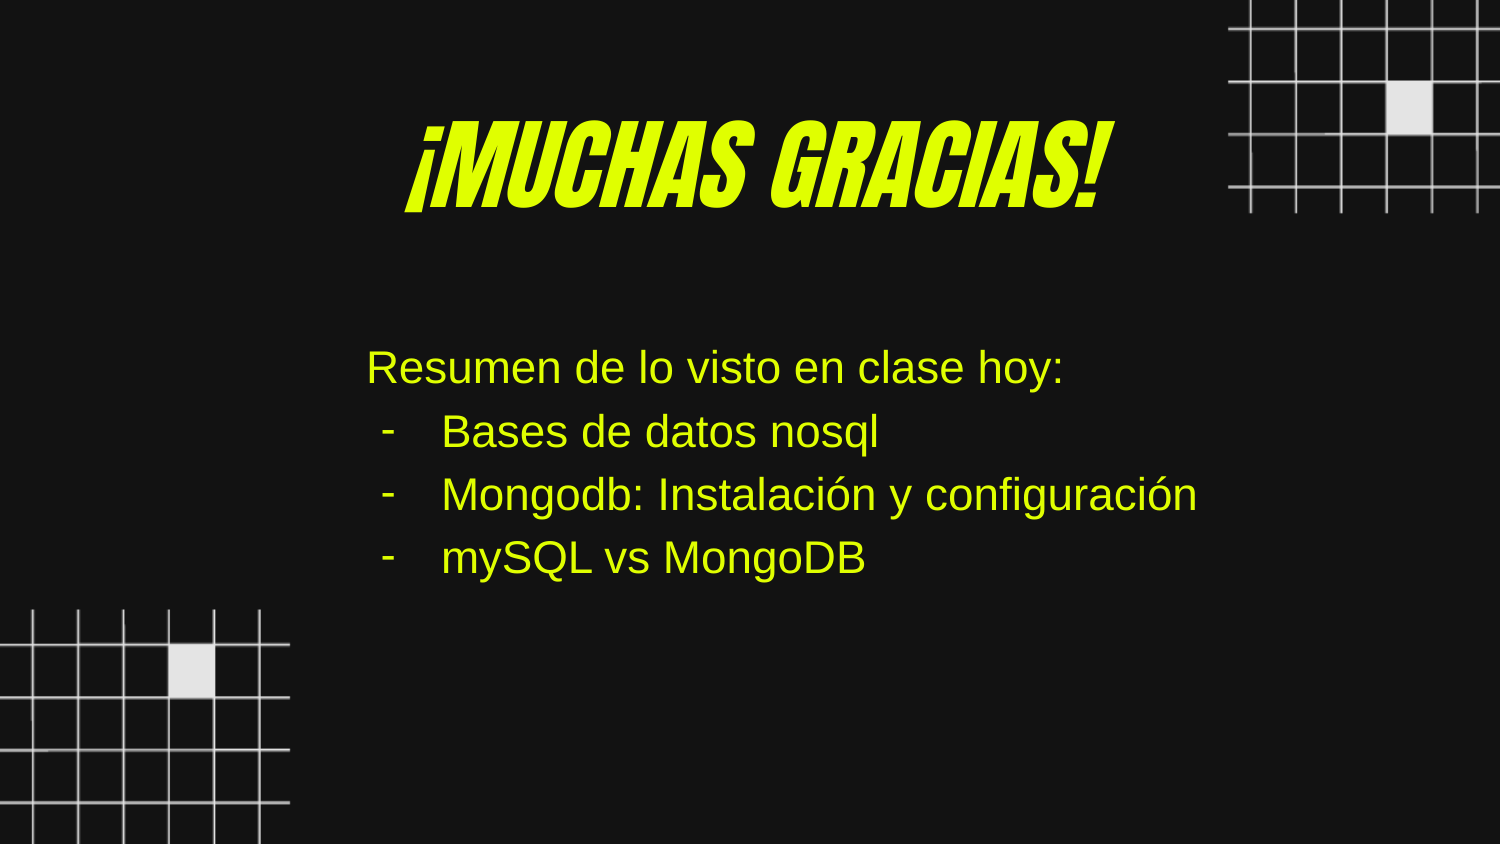

¡MUCHAS GRACIAS!
Resumen de lo visto en clase hoy:
Bases de datos nosql
Mongodb: Instalación y configuración
mySQL vs MongoDB